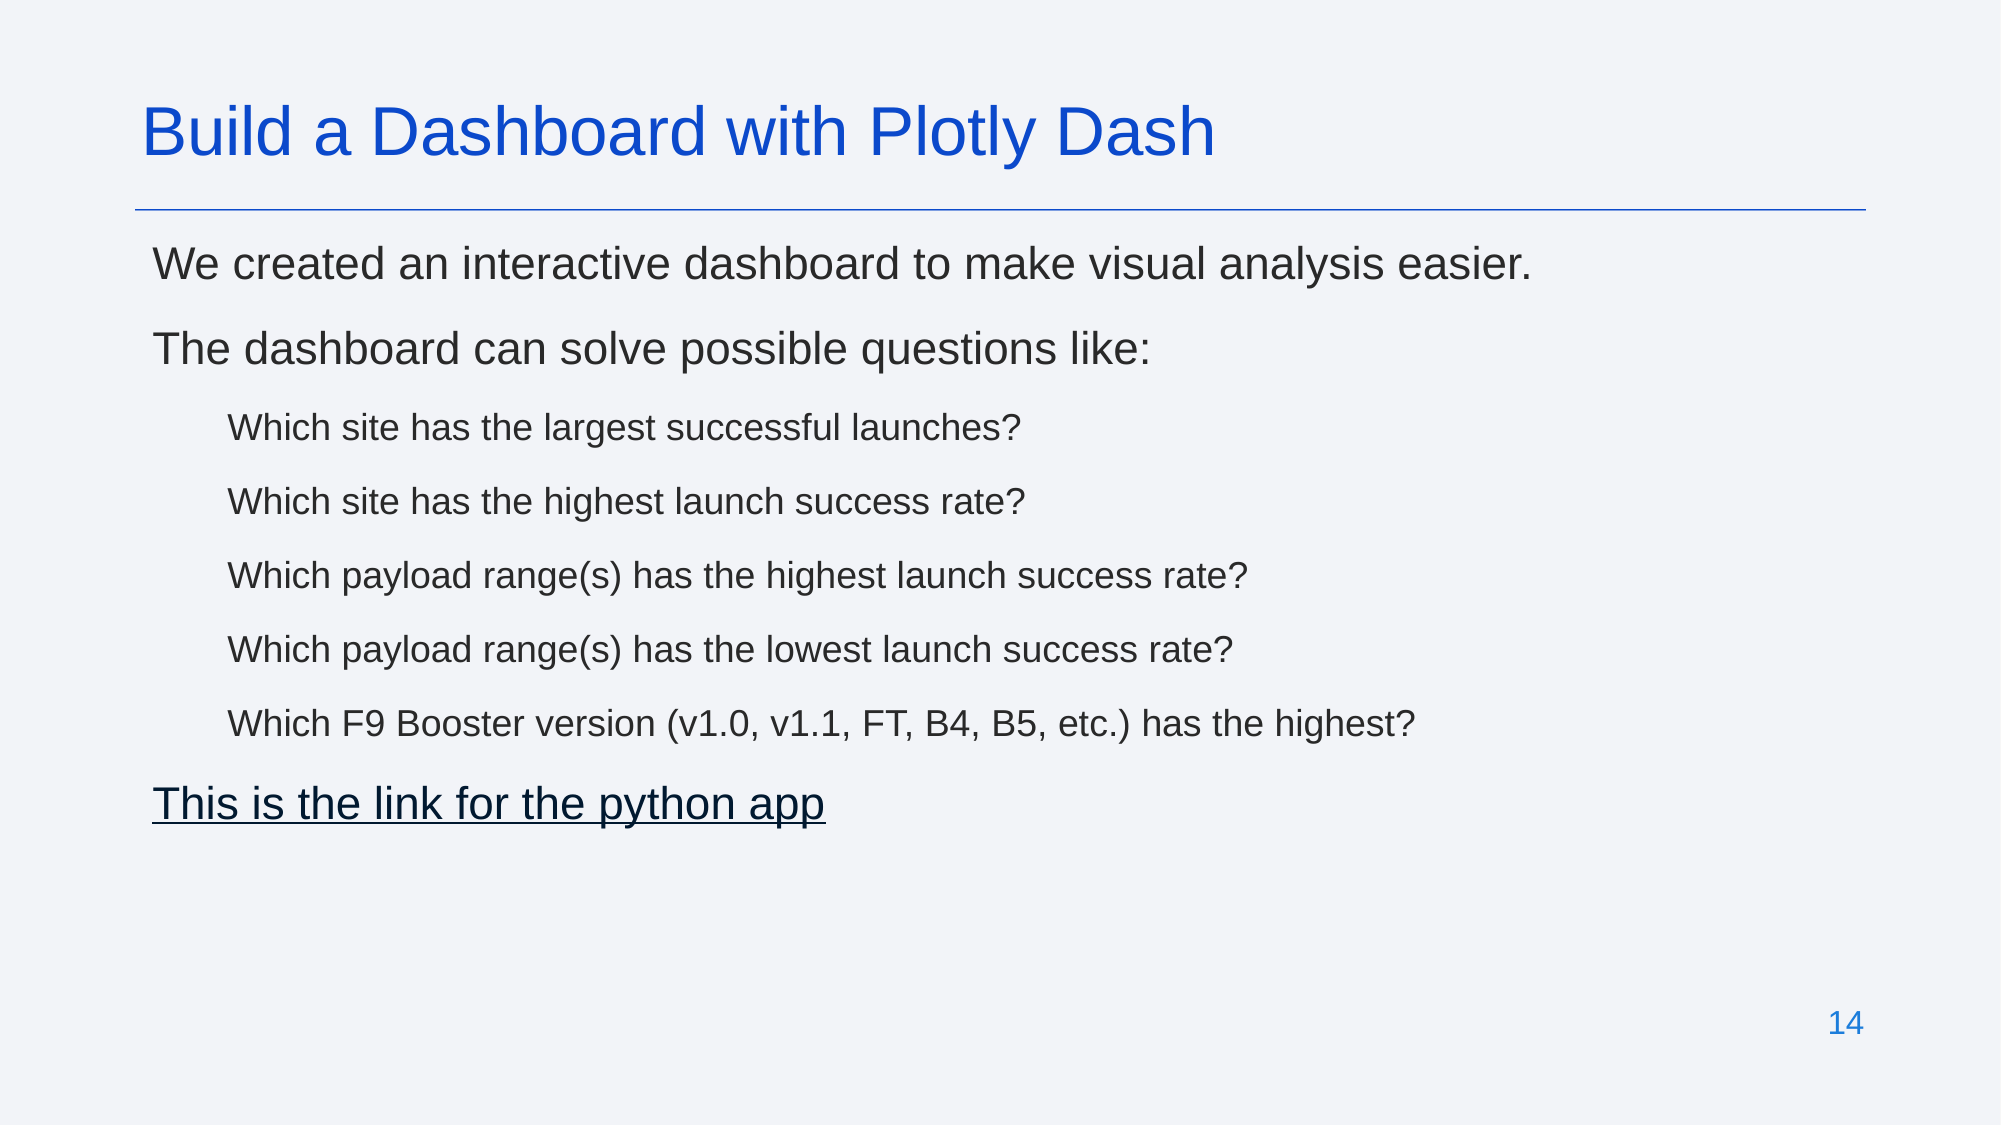

Build a Dashboard with Plotly Dash
We created an interactive dashboard to make visual analysis easier.
The dashboard can solve possible questions like:
Which site has the largest successful launches?
Which site has the highest launch success rate?
Which payload range(s) has the highest launch success rate?
Which payload range(s) has the lowest launch success rate?
Which F9 Booster version (v1.0, v1.1, FT, B4, B5, etc.) has the highest?
This is the link for the python app

14